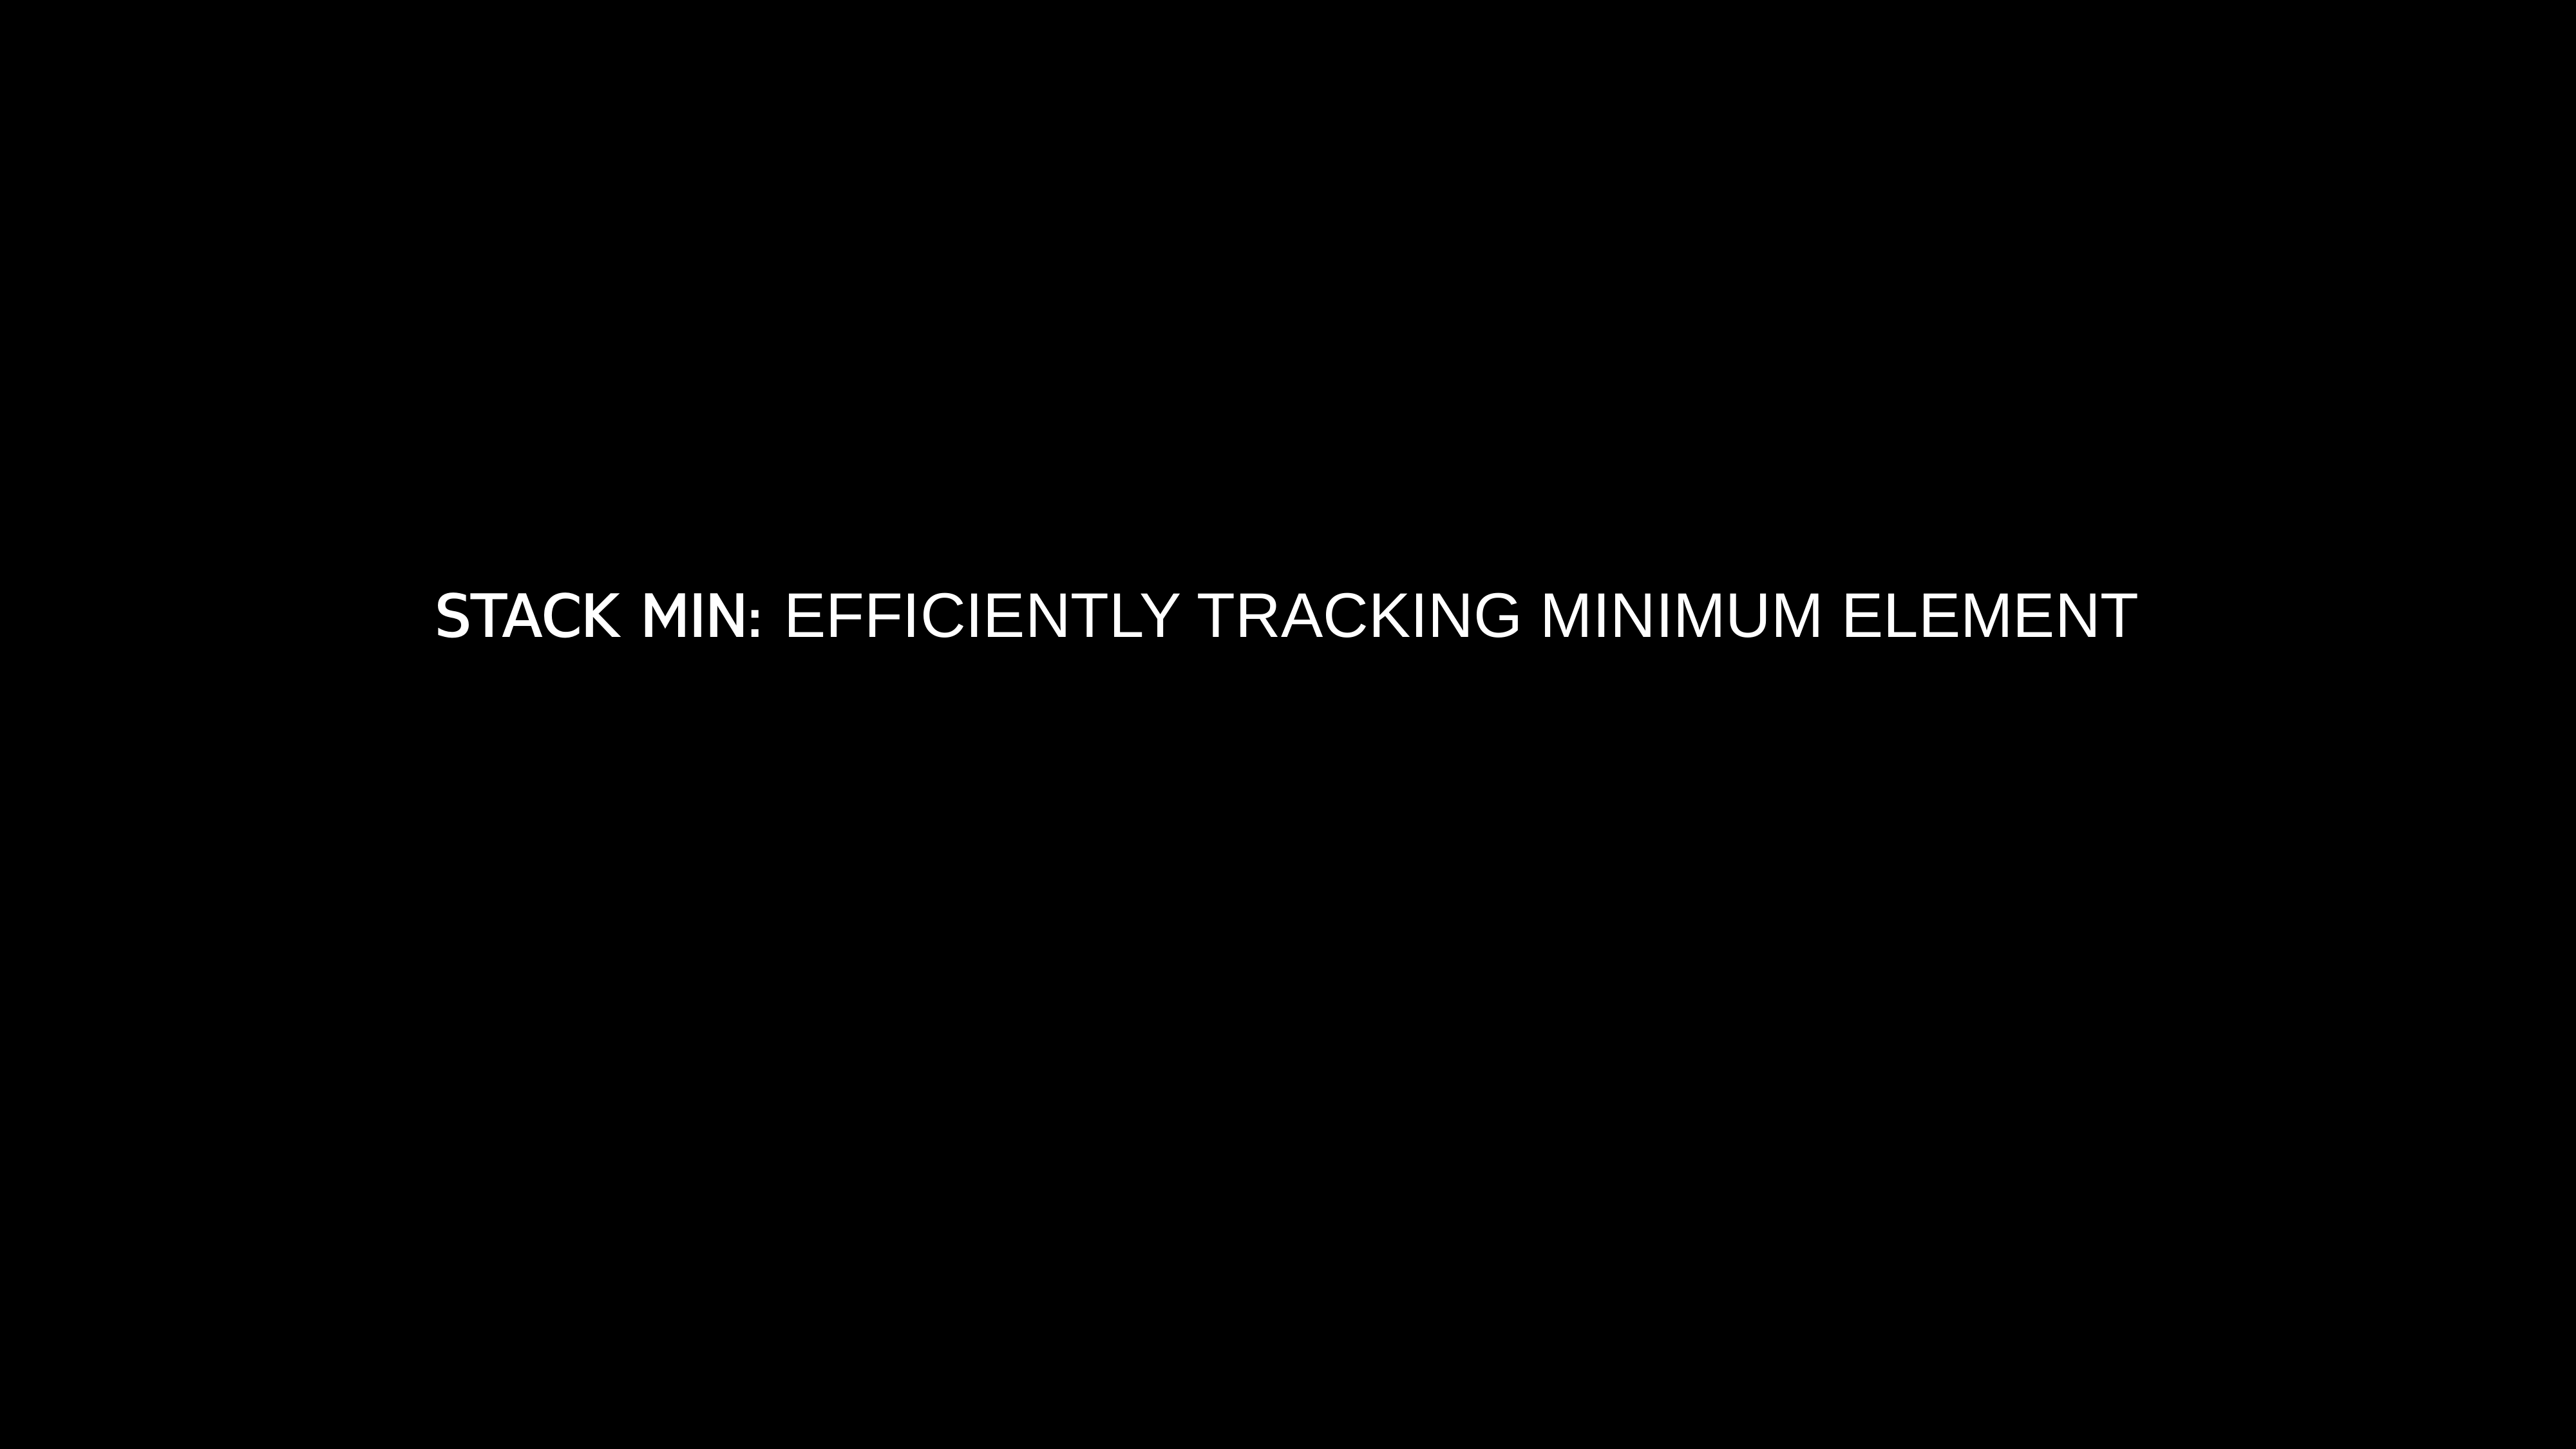

# Stack MIN: Efficiently tracking minimum element